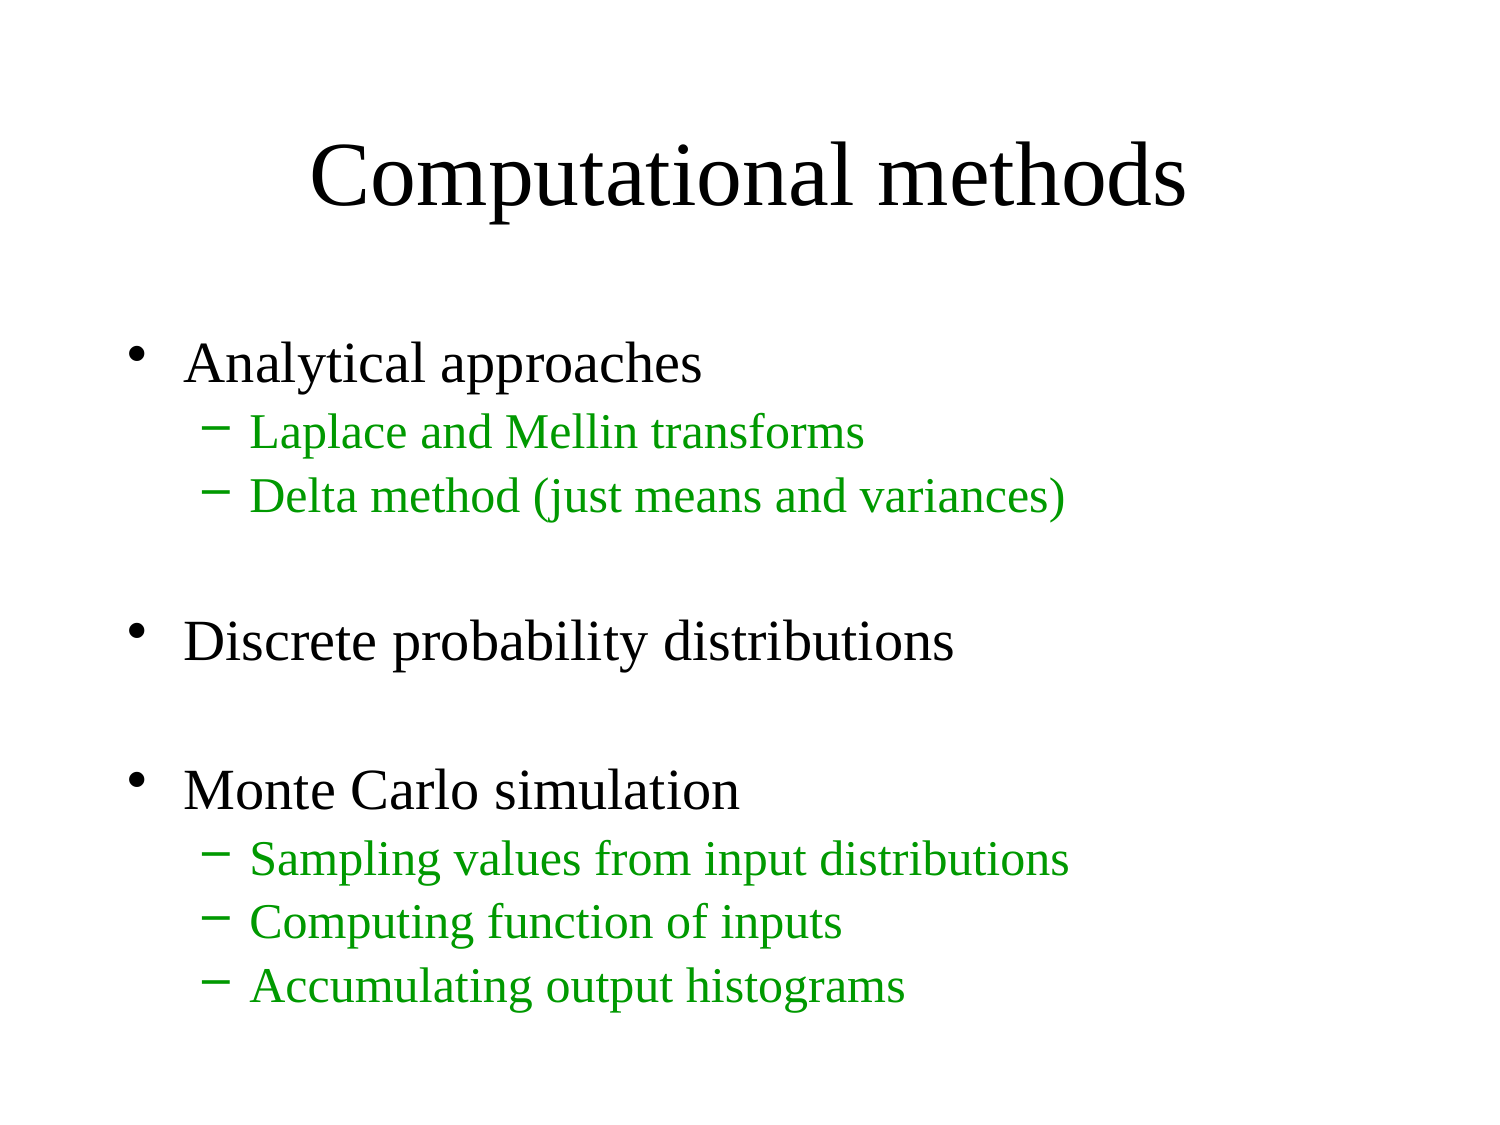

# Computational methods
Analytical approaches
Laplace and Mellin transforms
Delta method (just means and variances)

Discrete probability distributions

Monte Carlo simulation
Sampling values from input distributions
Computing function of inputs
Accumulating output histograms